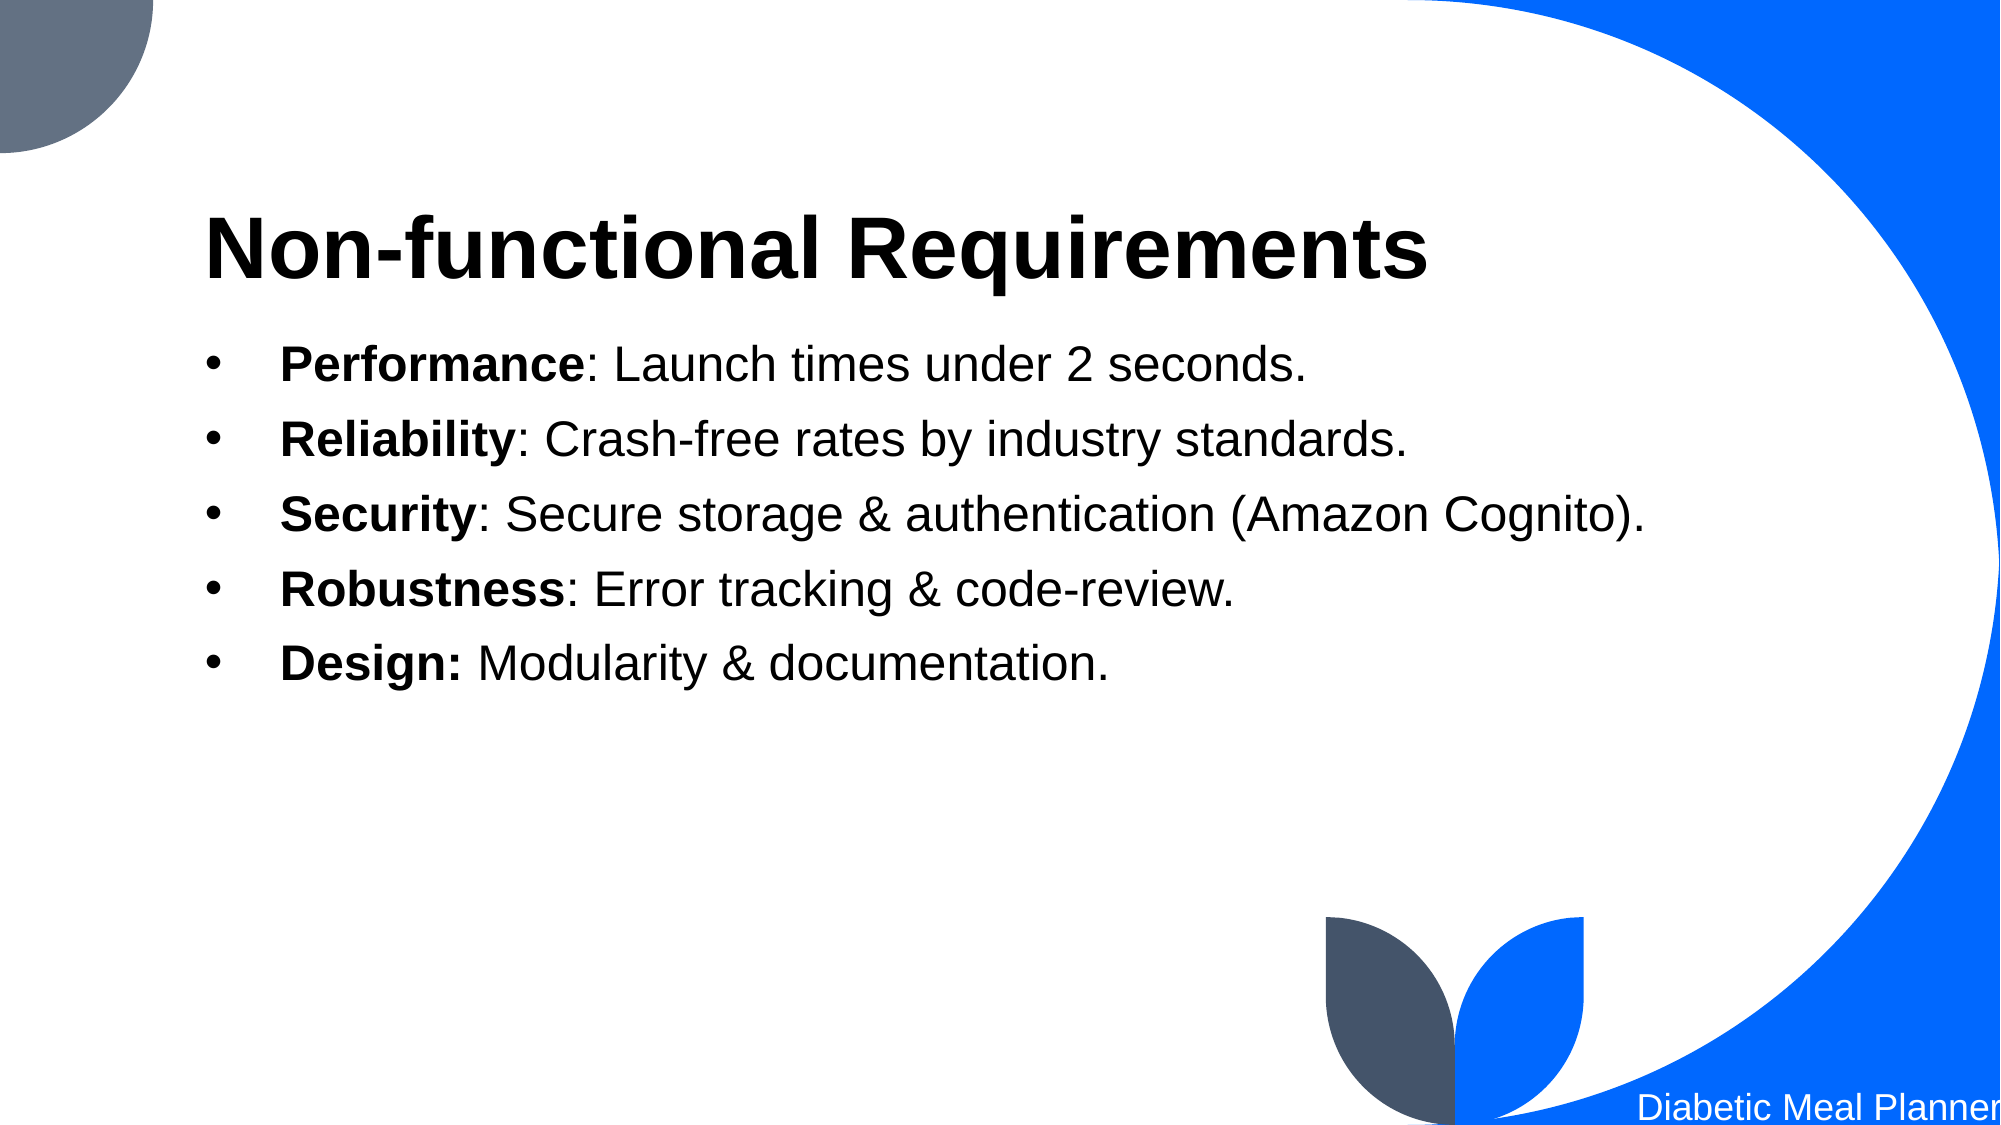

# Non-functional Requirements
Performance: Launch times under 2 seconds.
Reliability: Crash-free rates by industry standards.
Security: Secure storage & authentication (Amazon Cognito).
Robustness: Error tracking & code-review.
Design: Modularity & documentation.
Diabetic Meal Planner